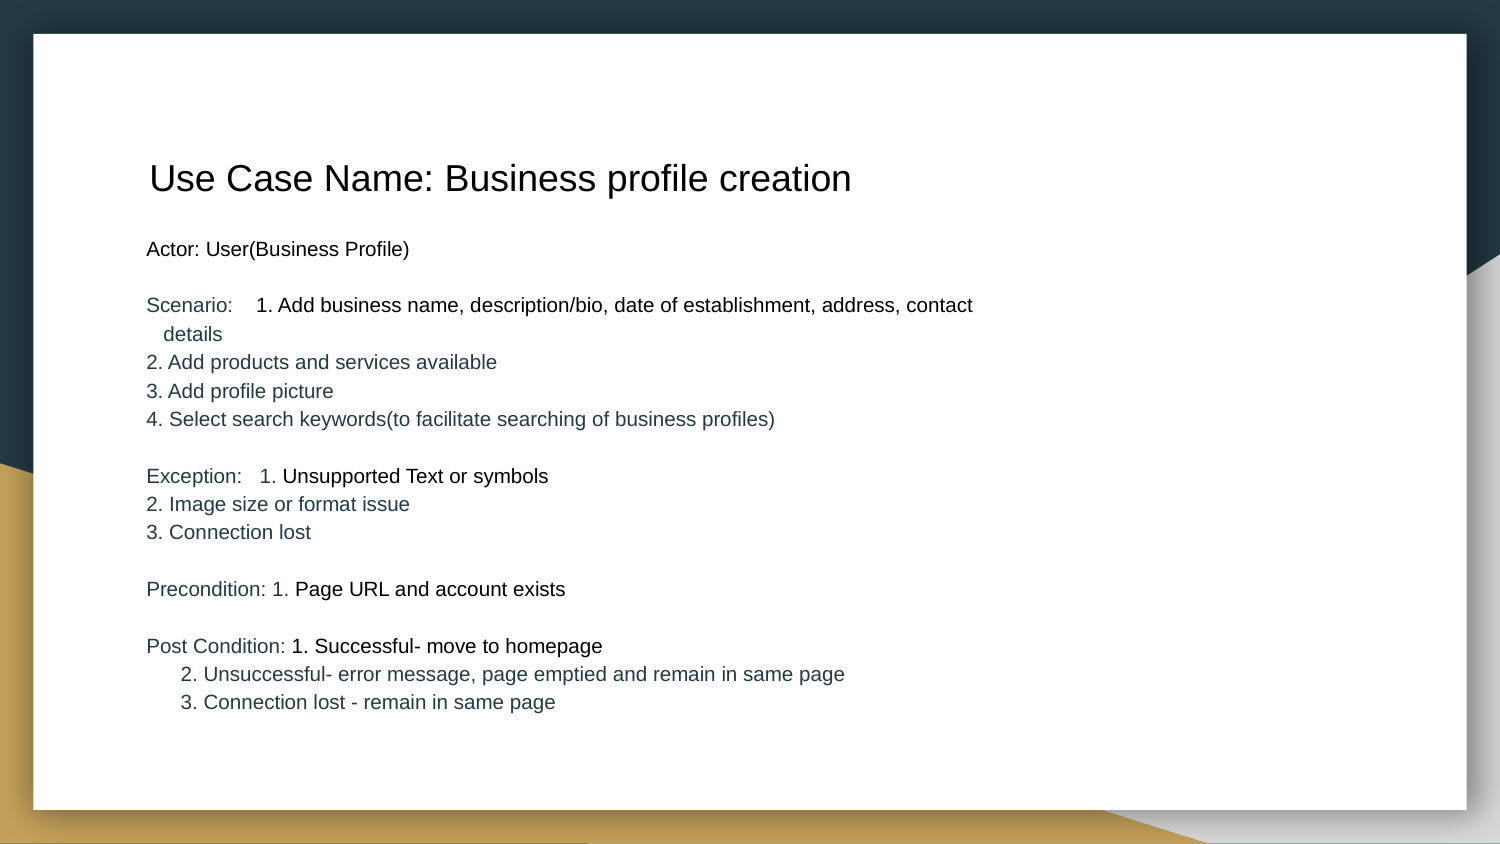

# Use Case Name: Business profile creation
Actor: User(Business Profile)

Scenario:    1. Add business name, description/bio, date of establishment, address, contact
	   details
	2. Add products and services available
	3. Add profile picture
	4. Select search keywords(to facilitate searching of business profiles)

Exception:   1. Unsupported Text or symbols
	2. Image size or format issue
	3. Connection lost

Precondition: 1. Page URL and account exists

Post Condition: 1. Successful- move to homepage
	      2. Unsuccessful- error message, page emptied and remain in same page
	      3. Connection lost - remain in same page